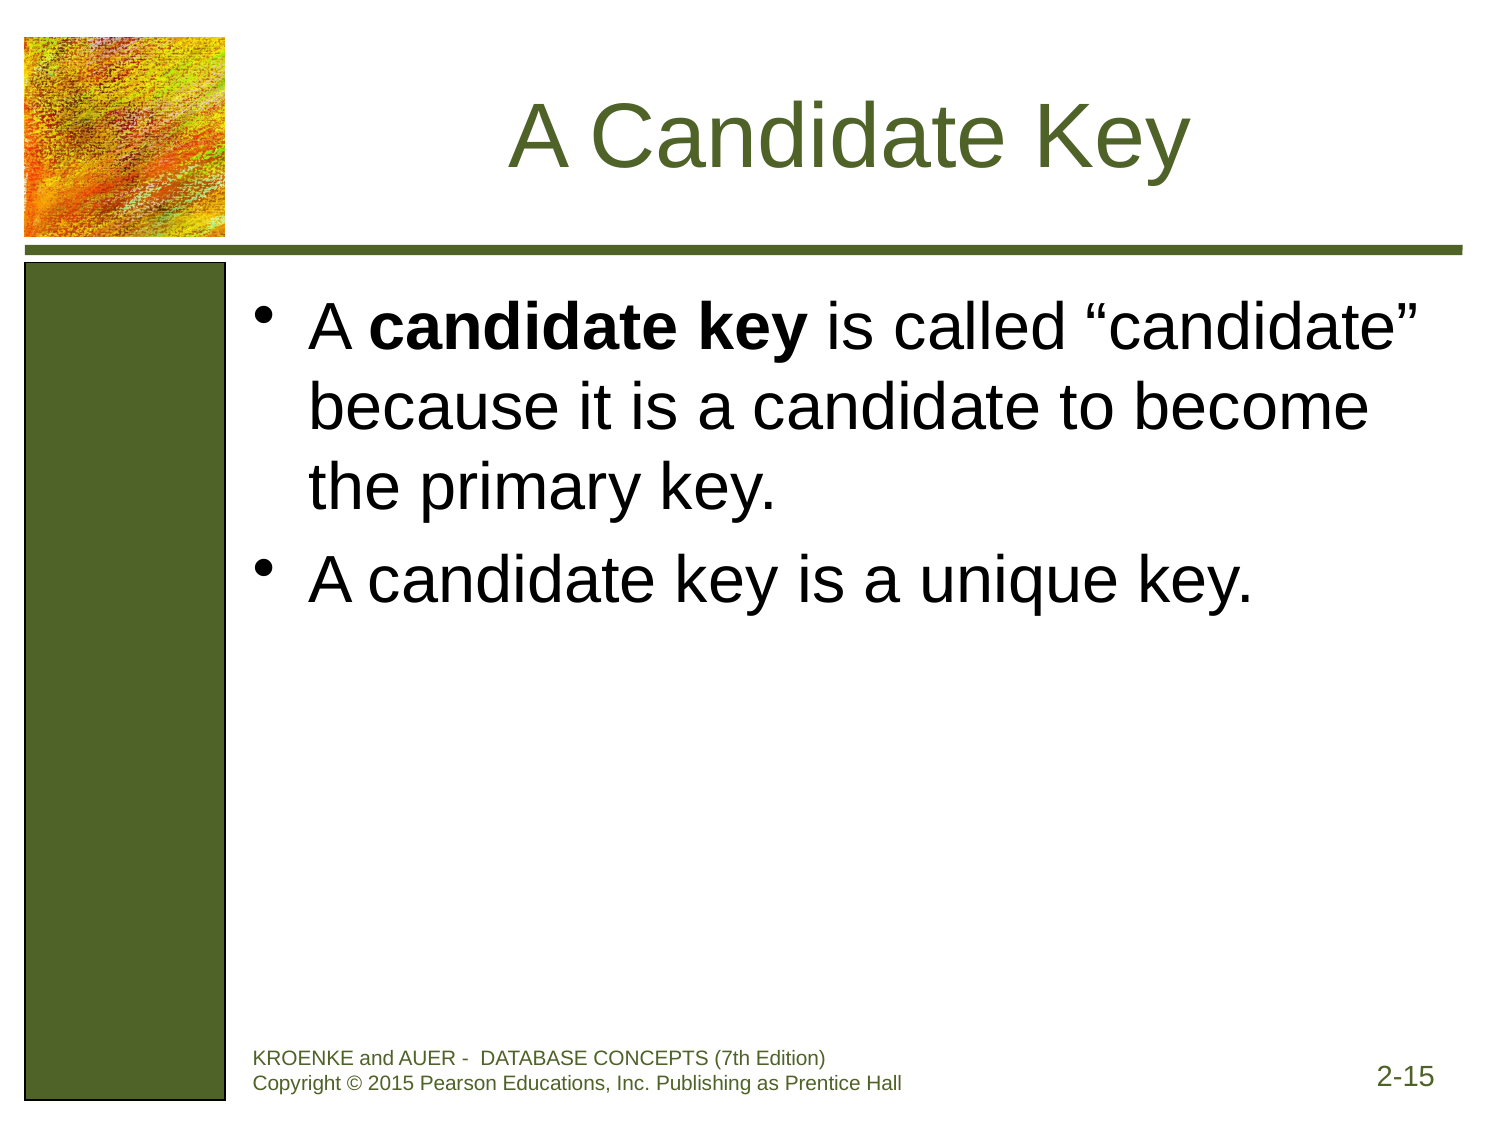

# A Candidate Key
A candidate key is called “candidate” because it is a candidate to become the primary key.
A candidate key is a unique key.
KROENKE and AUER -  DATABASE CONCEPTS (7th Edition)                                    Copyright © 2015 Pearson Educations, Inc. Publishing as Prentice Hall
2-15